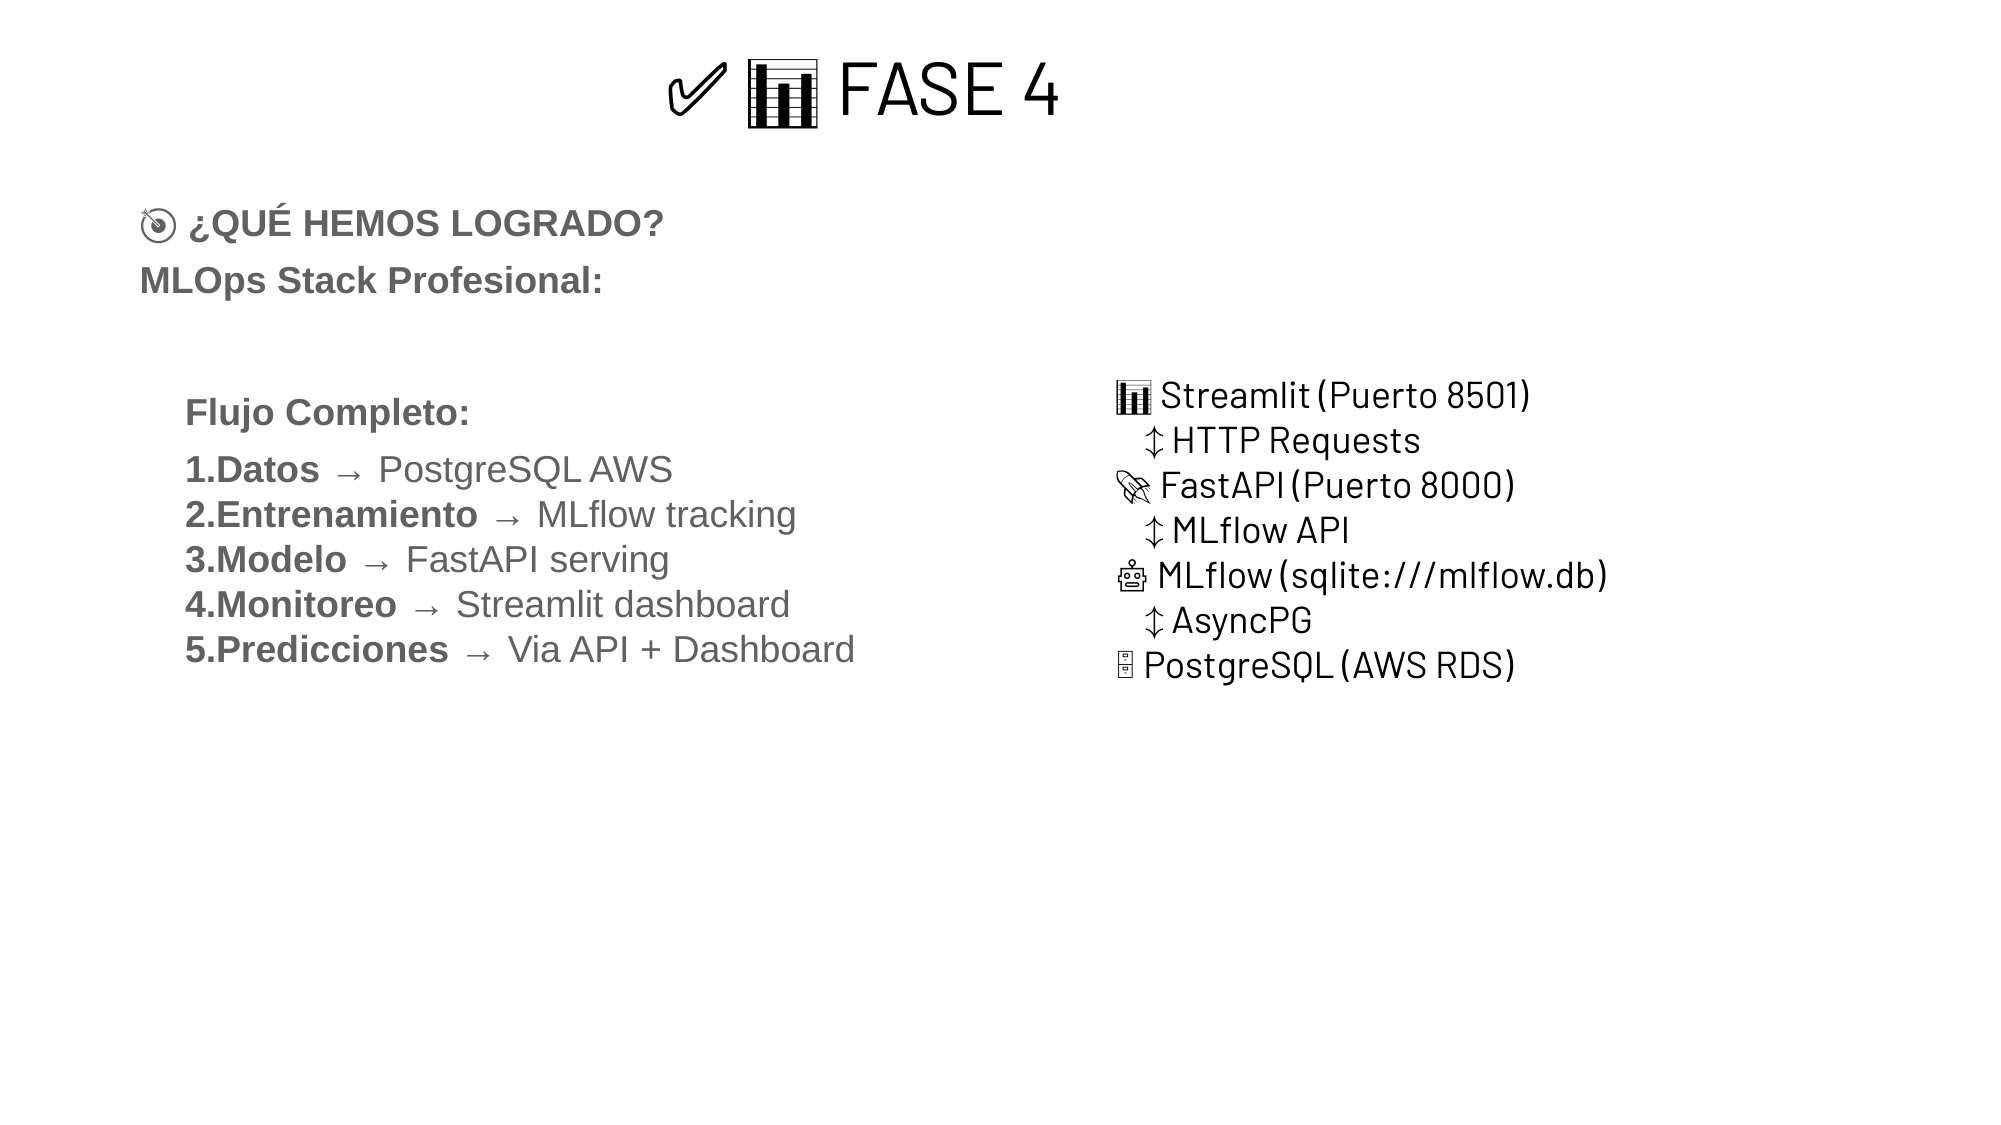

# ✅ 📊 FASE 4
🎯 ¿QUÉ HEMOS LOGRADO?
MLOps Stack Profesional:
📊 Streamlit (Puerto 8501)
    ↕️ HTTP Requests
🚀 FastAPI (Puerto 8000)
    ↕️ MLflow API
🤖 MLflow (sqlite:///mlflow.db)
    ↕️ AsyncPG
🗄️ PostgreSQL (AWS RDS)
Flujo Completo:
Datos → PostgreSQL AWS
Entrenamiento → MLflow tracking
Modelo → FastAPI serving
Monitoreo → Streamlit dashboard
Predicciones → Via API + Dashboard